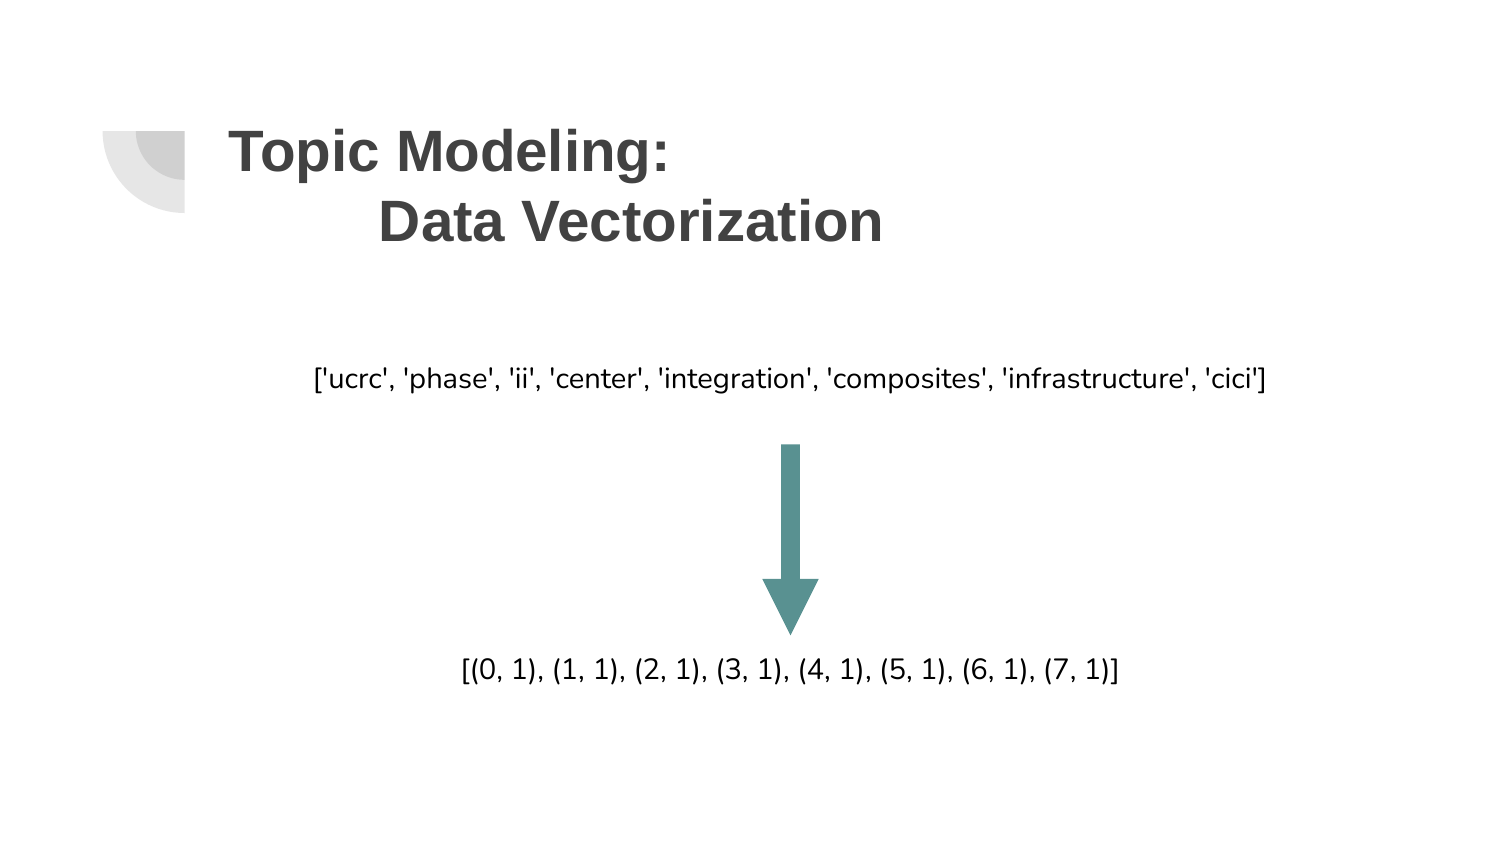

# Topic Modeling:
	Data Vectorization
['ucrc', 'phase', 'ii', 'center', 'integration', 'composites', 'infrastructure', 'cici']

[(0, 1), (1, 1), (2, 1), (3, 1), (4, 1), (5, 1), (6, 1), (7, 1)]